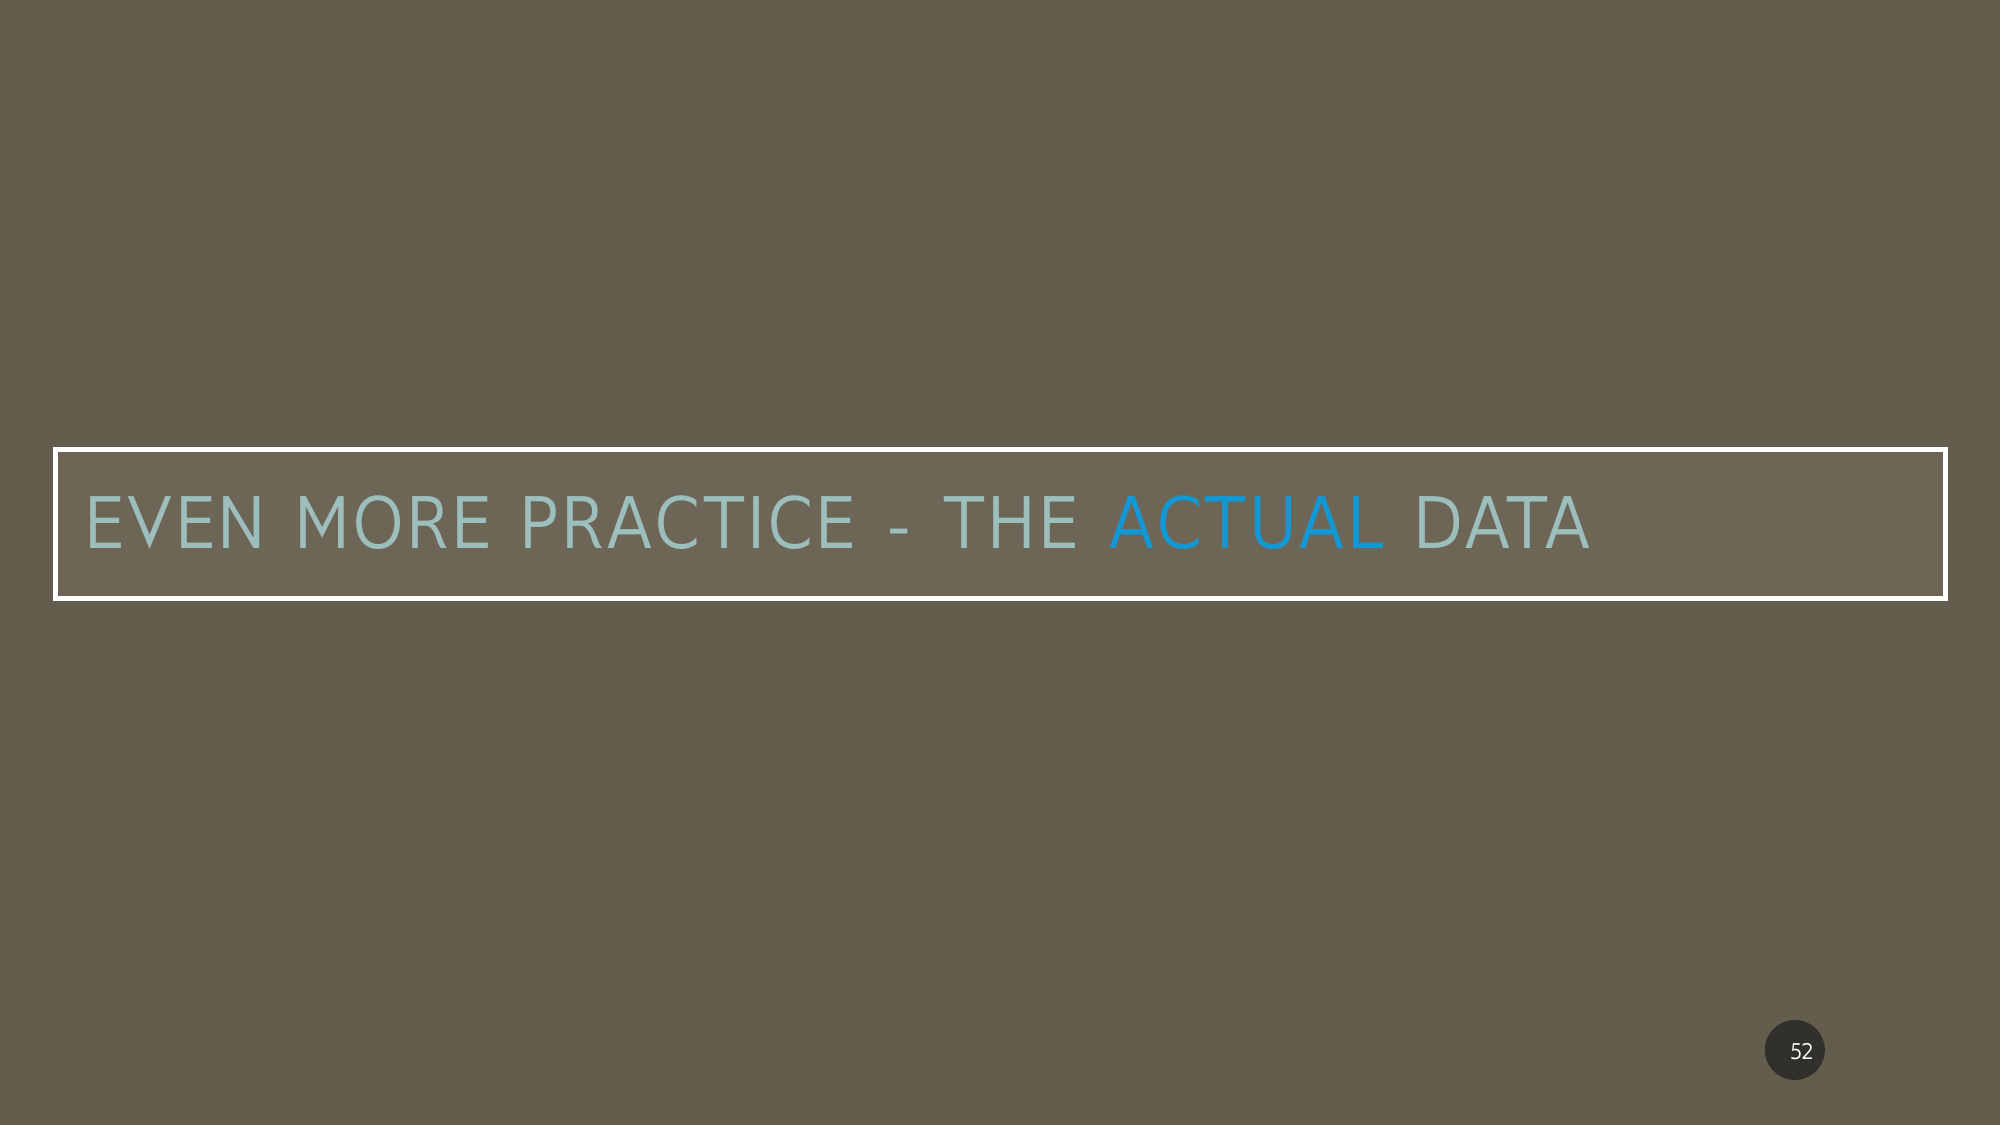

# EVEN more practice - The actual Data
52